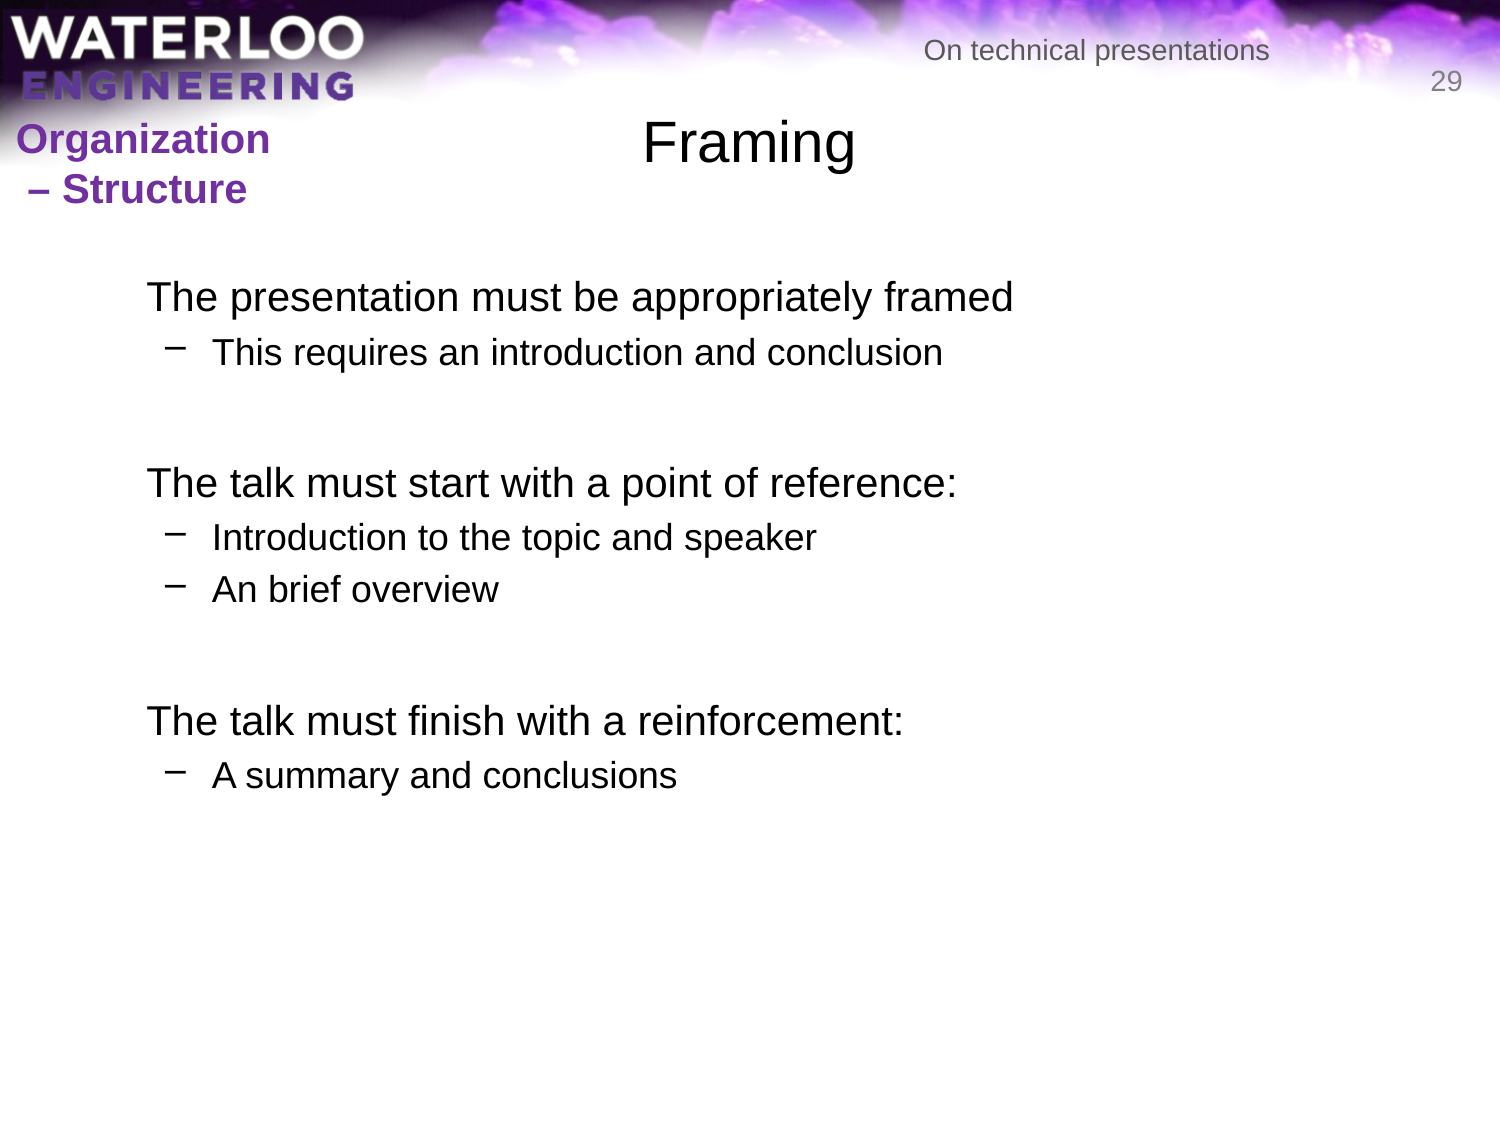

# Framing
29
Organization
 – Structure
	The presentation must be appropriately framed
This requires an introduction and conclusion

	The talk must start with a point of reference:
Introduction to the topic and speaker
An brief overview

	The talk must finish with a reinforcement:
A summary and conclusions